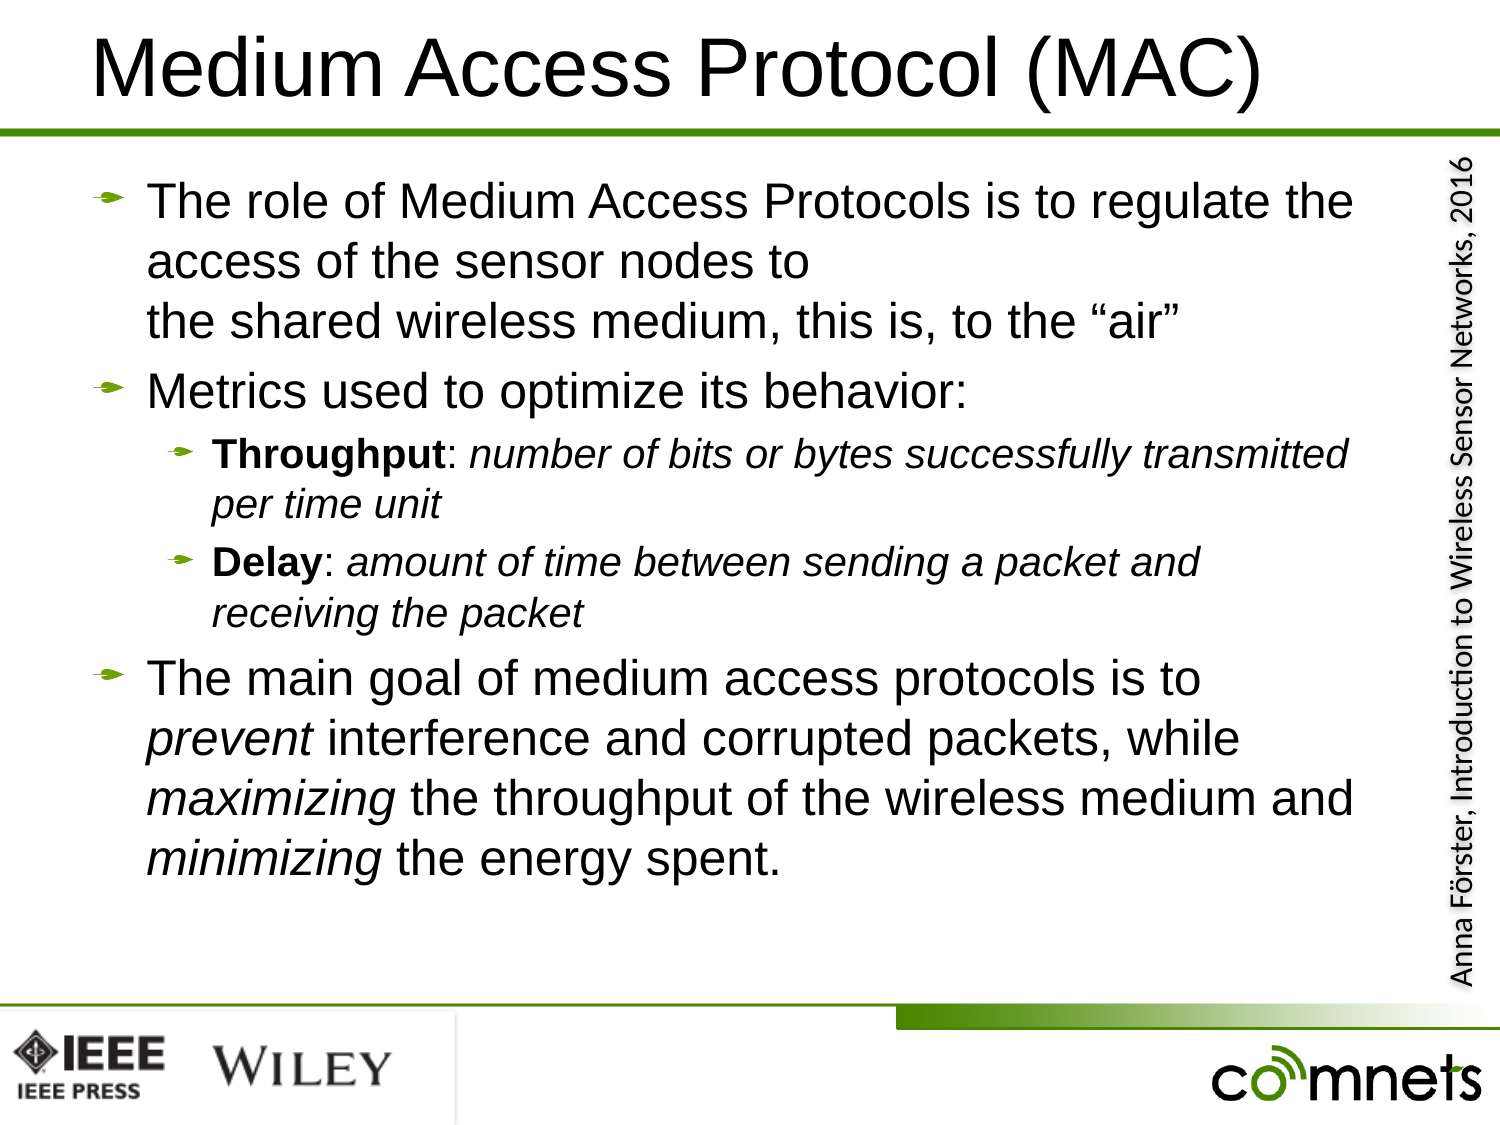

# Medium Access Protocol (MAC)
The role of Medium Access Protocols is to regulate the access of the sensor nodes to
the shared wireless medium, this is, to the “air”
Metrics used to optimize its behavior:
Throughput: number of bits or bytes successfully transmitted per time unit
Delay: amount of time between sending a packet and receiving the packet
The main goal of medium access protocols is to prevent interference and corrupted packets, while maximizing the throughput of the wireless medium and minimizing the energy spent.